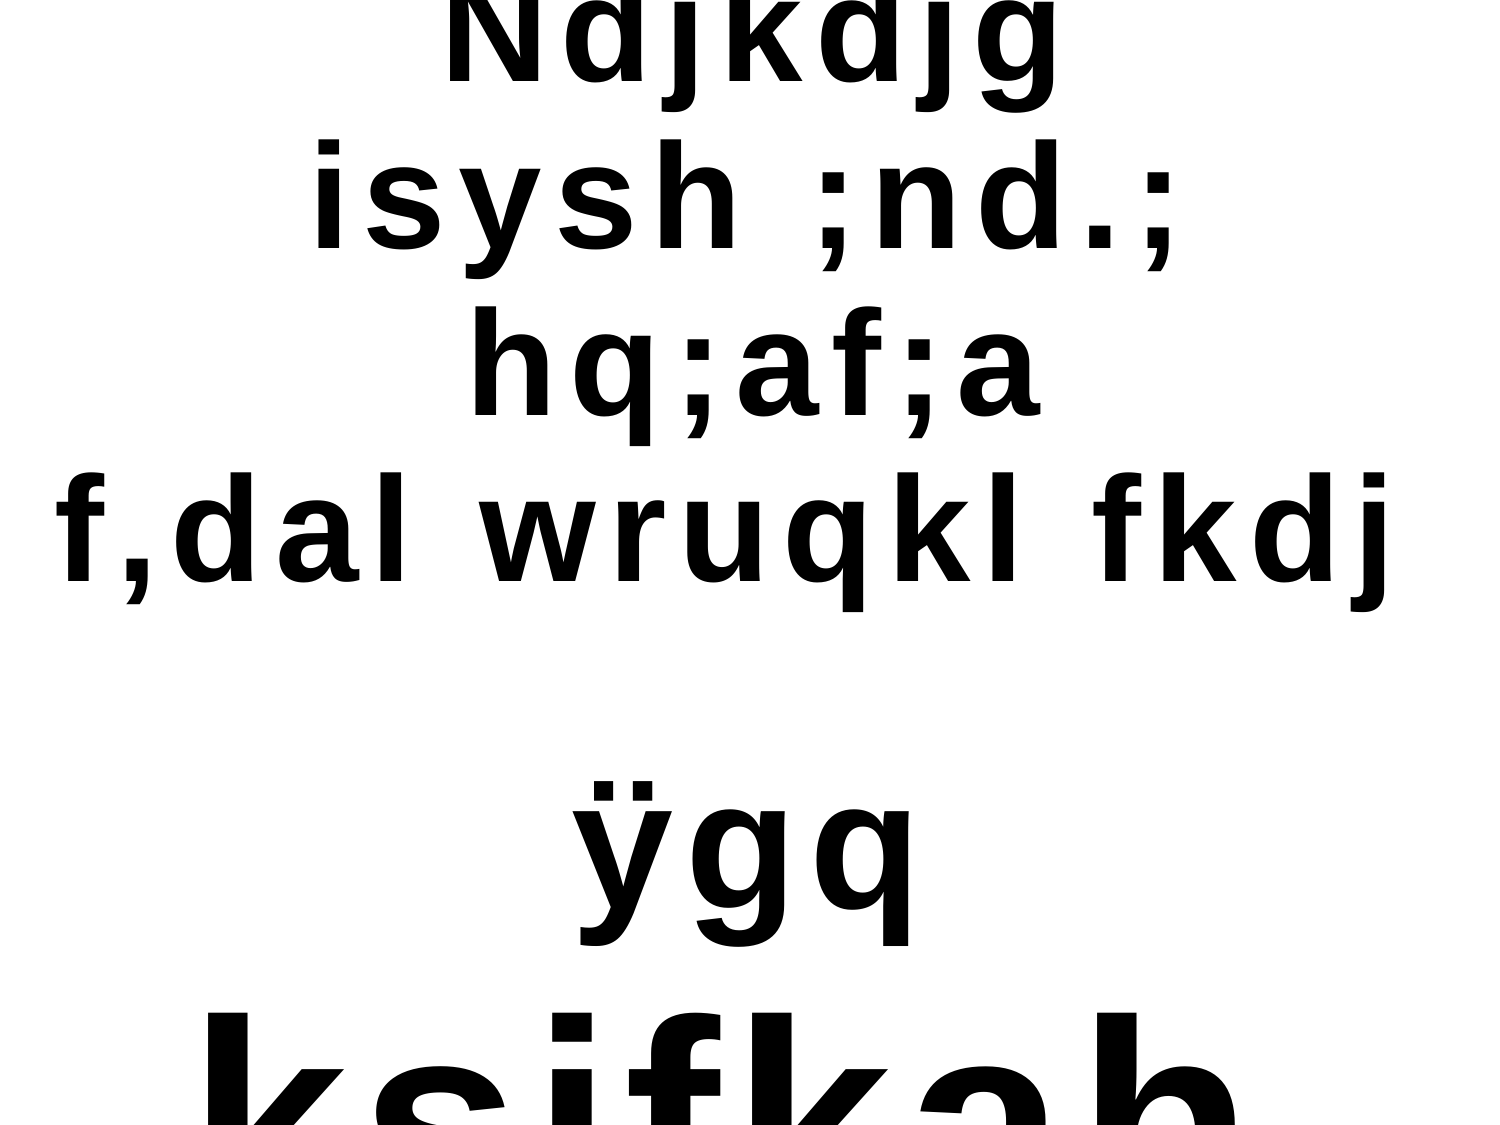

wdkdmdk i;s Ndjkdjg
isysh ;nd.; hq;af;a
f,dal wruqkl fkdj
ÿgq ksjfkah